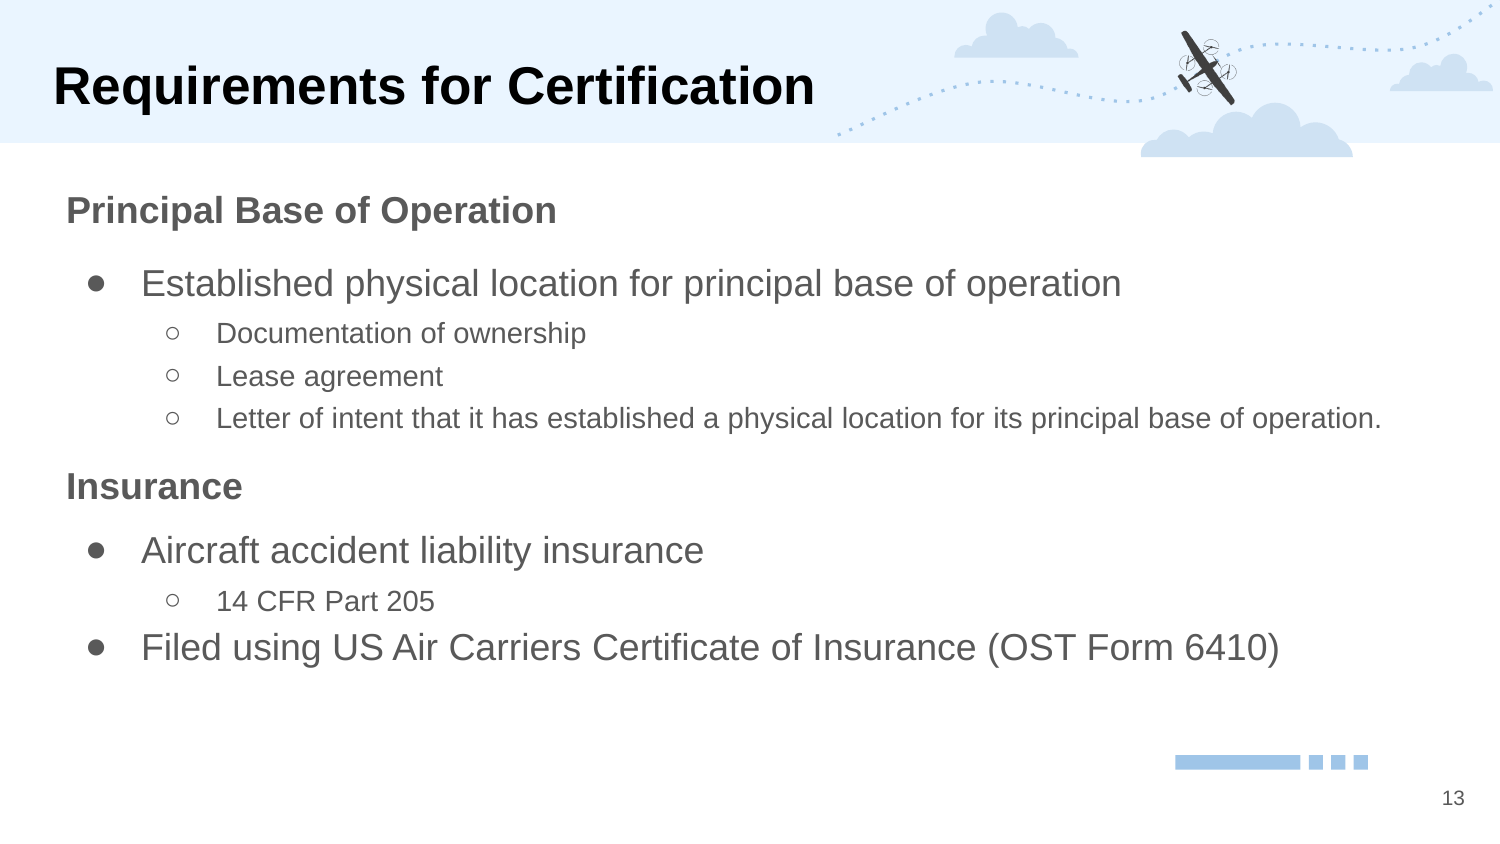

# Requirements for Certification
Principal Base of Operation
Established physical location for principal base of operation
Documentation of ownership
Lease agreement
Letter of intent that it has established a physical location for its principal base of operation.
Insurance
Aircraft accident liability insurance
14 CFR Part 205
Filed using US Air Carriers Certificate of Insurance (OST Form 6410)
13